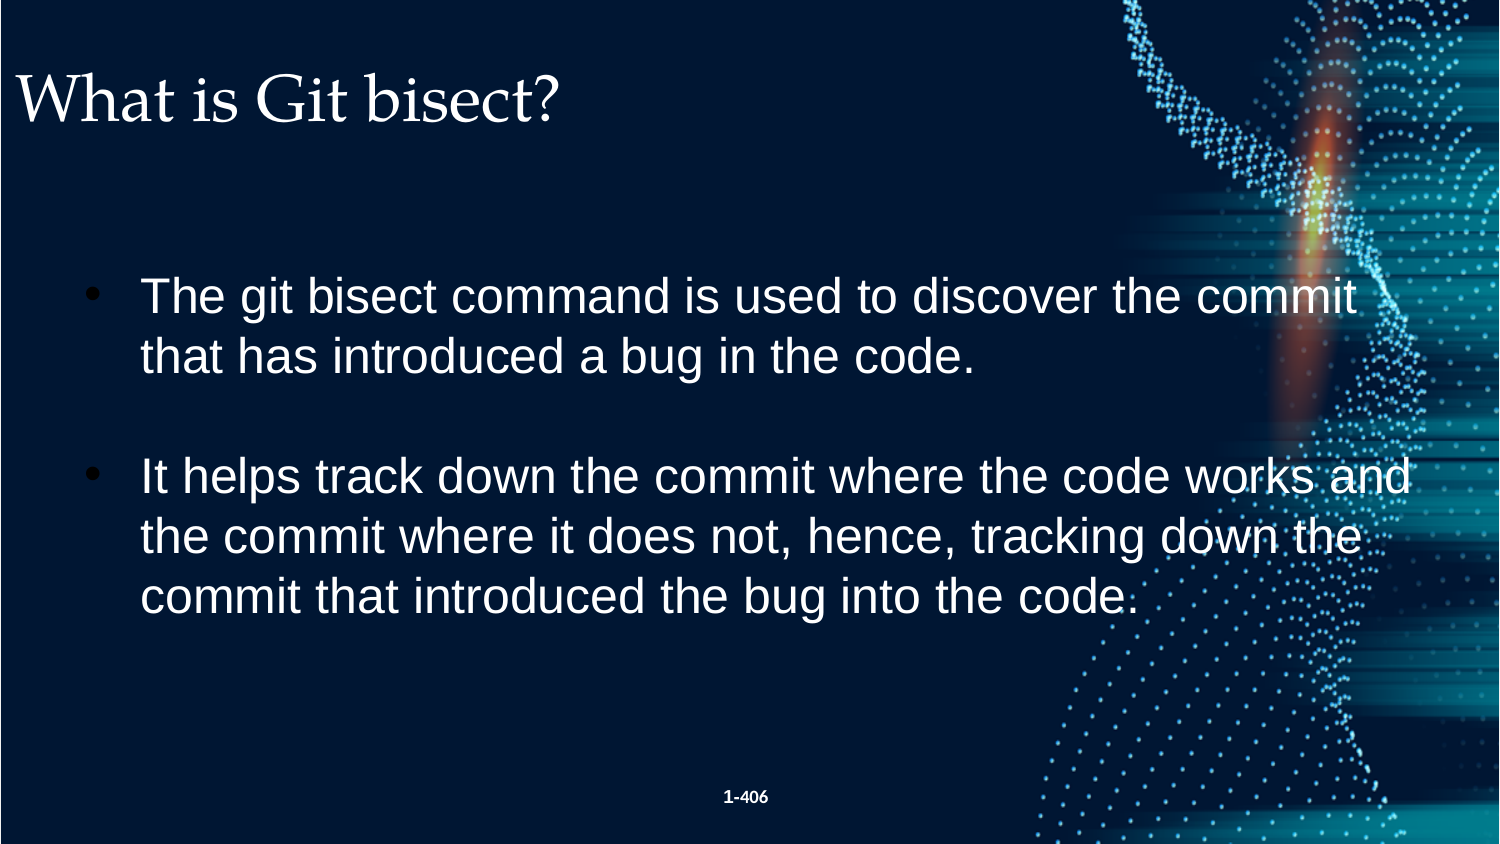

What is Git bisect?
The git bisect command is used to discover the commit that has introduced a bug in the code.

It helps track down the commit where the code works and the commit where it does not, hence, tracking down the commit that introduced the bug into the code.
1-406